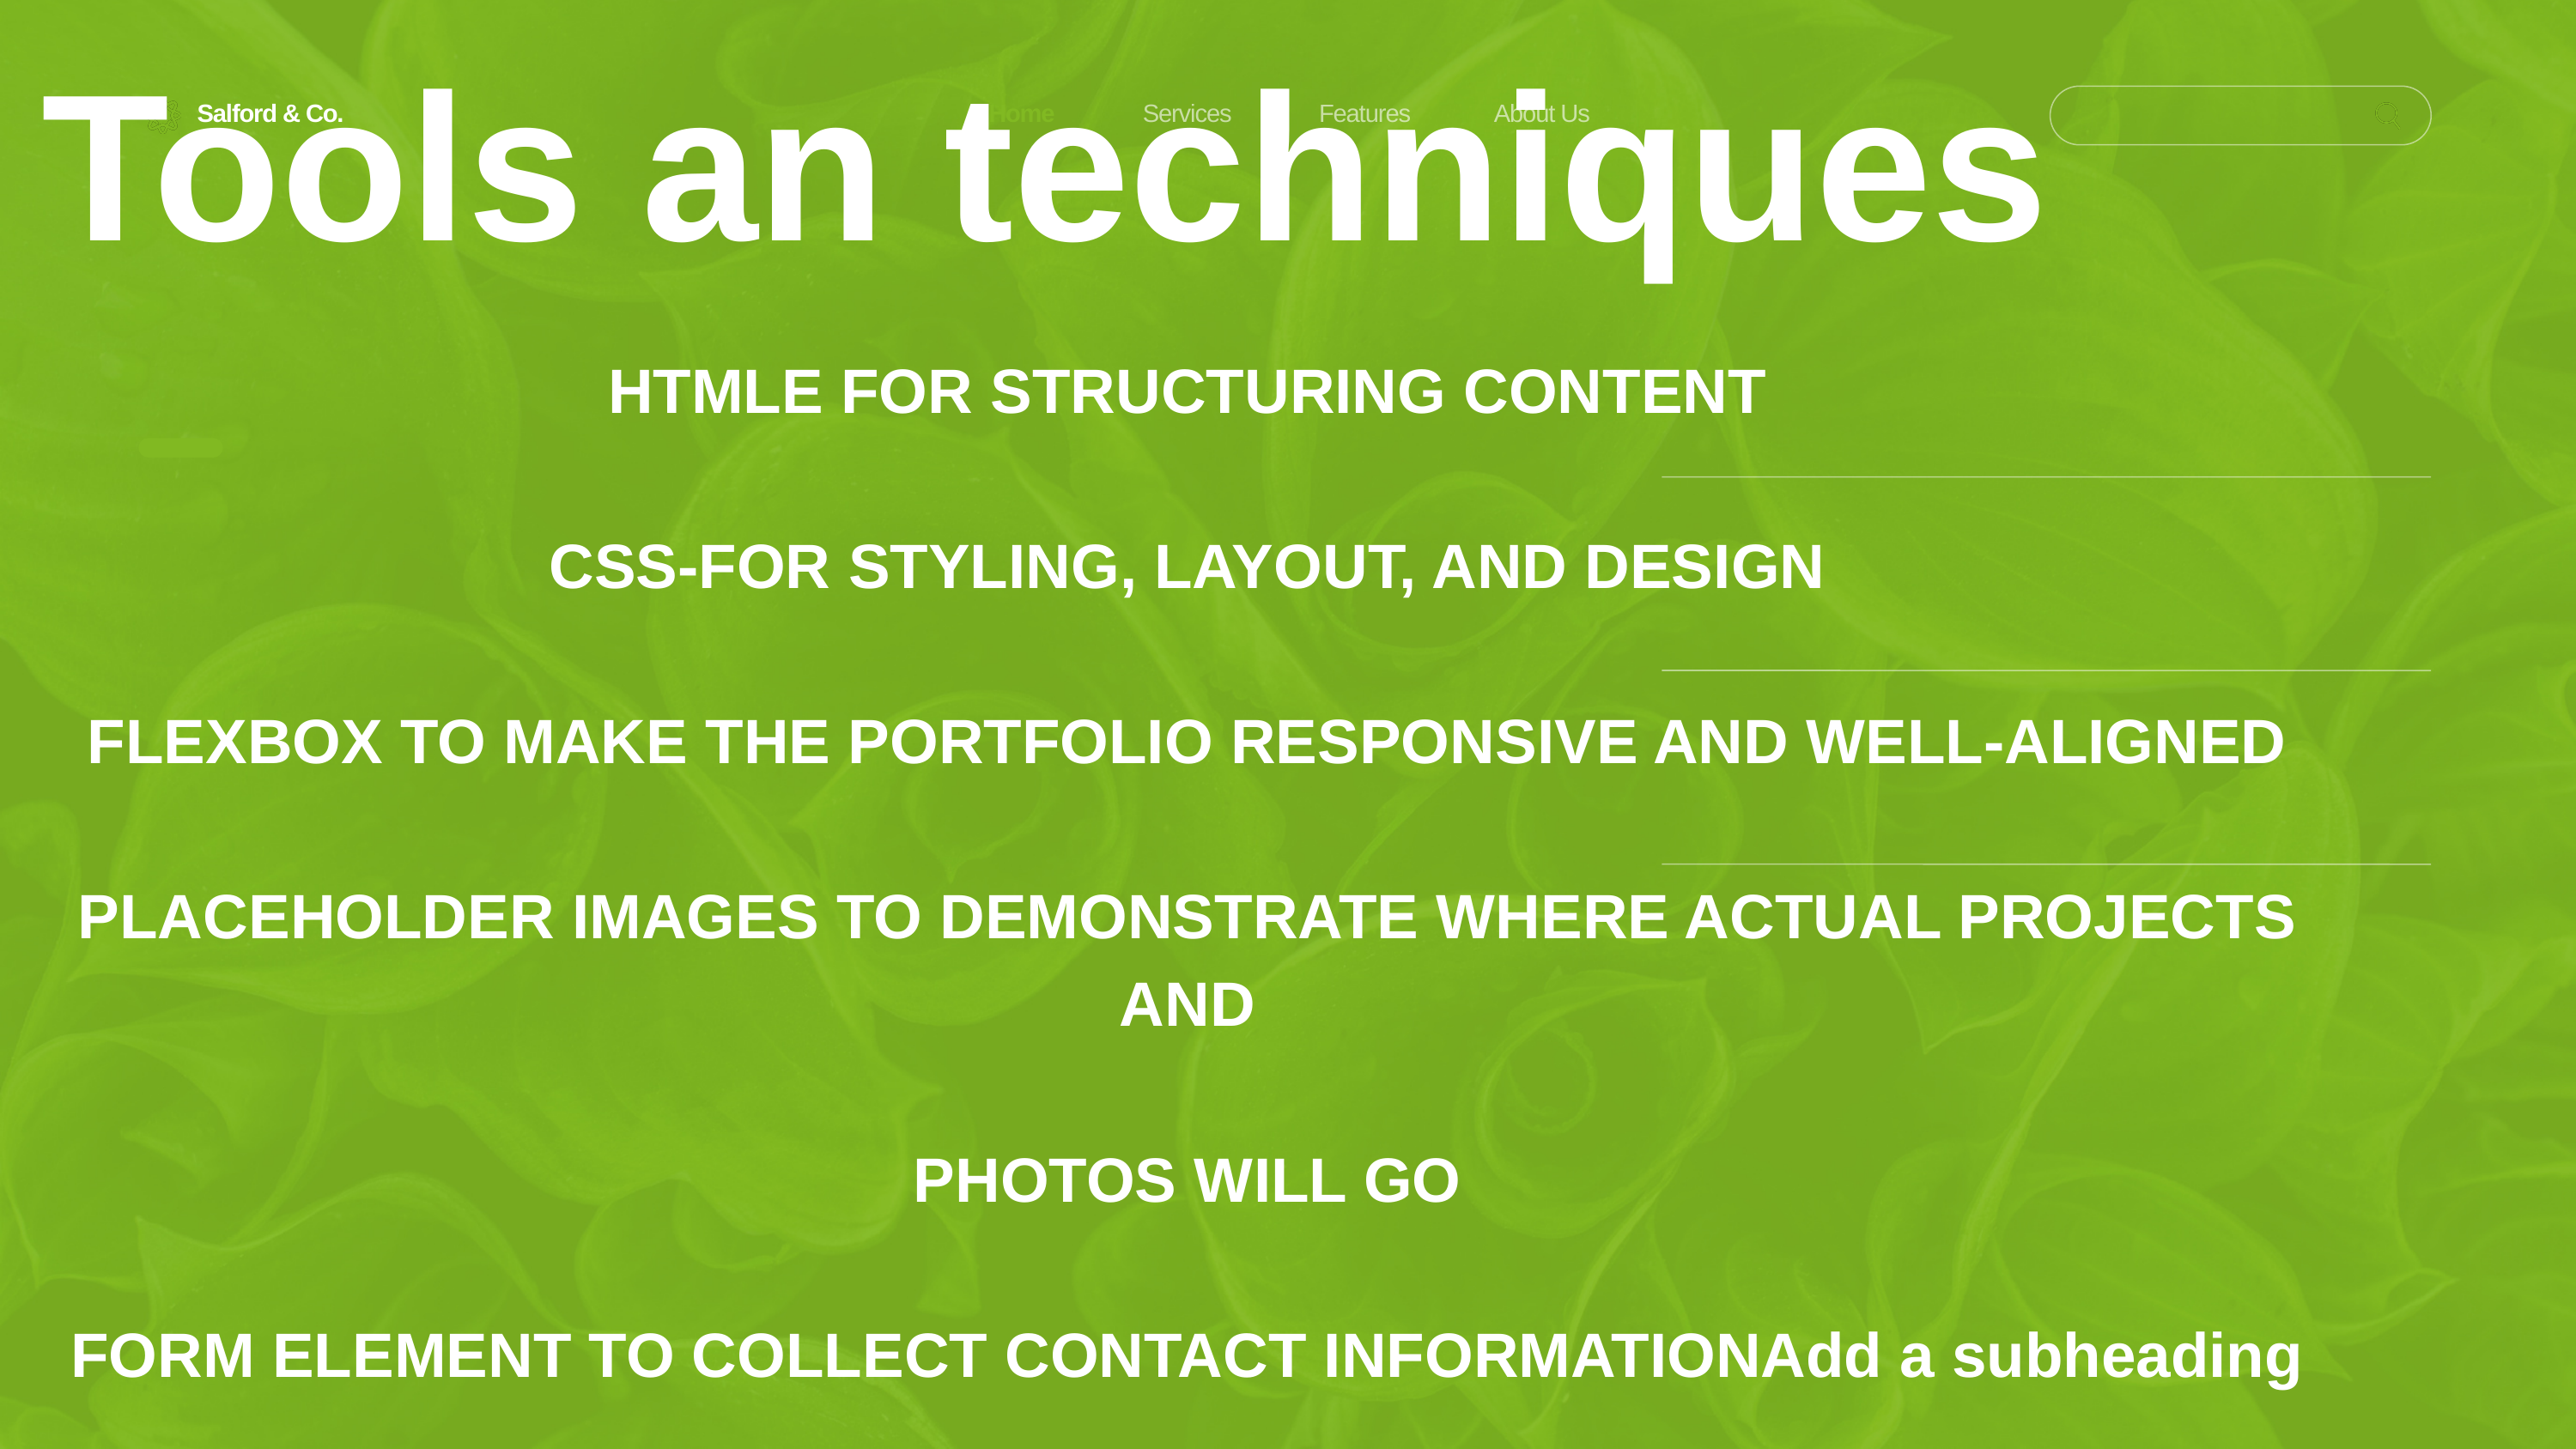

Tools an techniques

Salford & Co.
Home
Services
Features
About Us

HTMLE FOR STRUCTURING CONTENT

CSS-FOR STYLING, LAYOUT, AND DESIGN

FLEXBOX TO MAKE THE PORTFOLIO RESPONSIVE AND WELL-ALIGNED

PLACEHOLDER IMAGES TO DEMONSTRATE WHERE ACTUAL PROJECTS AND

PHOTOS WILL GO

FORM ELEMENT TO COLLECT CONTACT INFORMATIONAdd a subheading